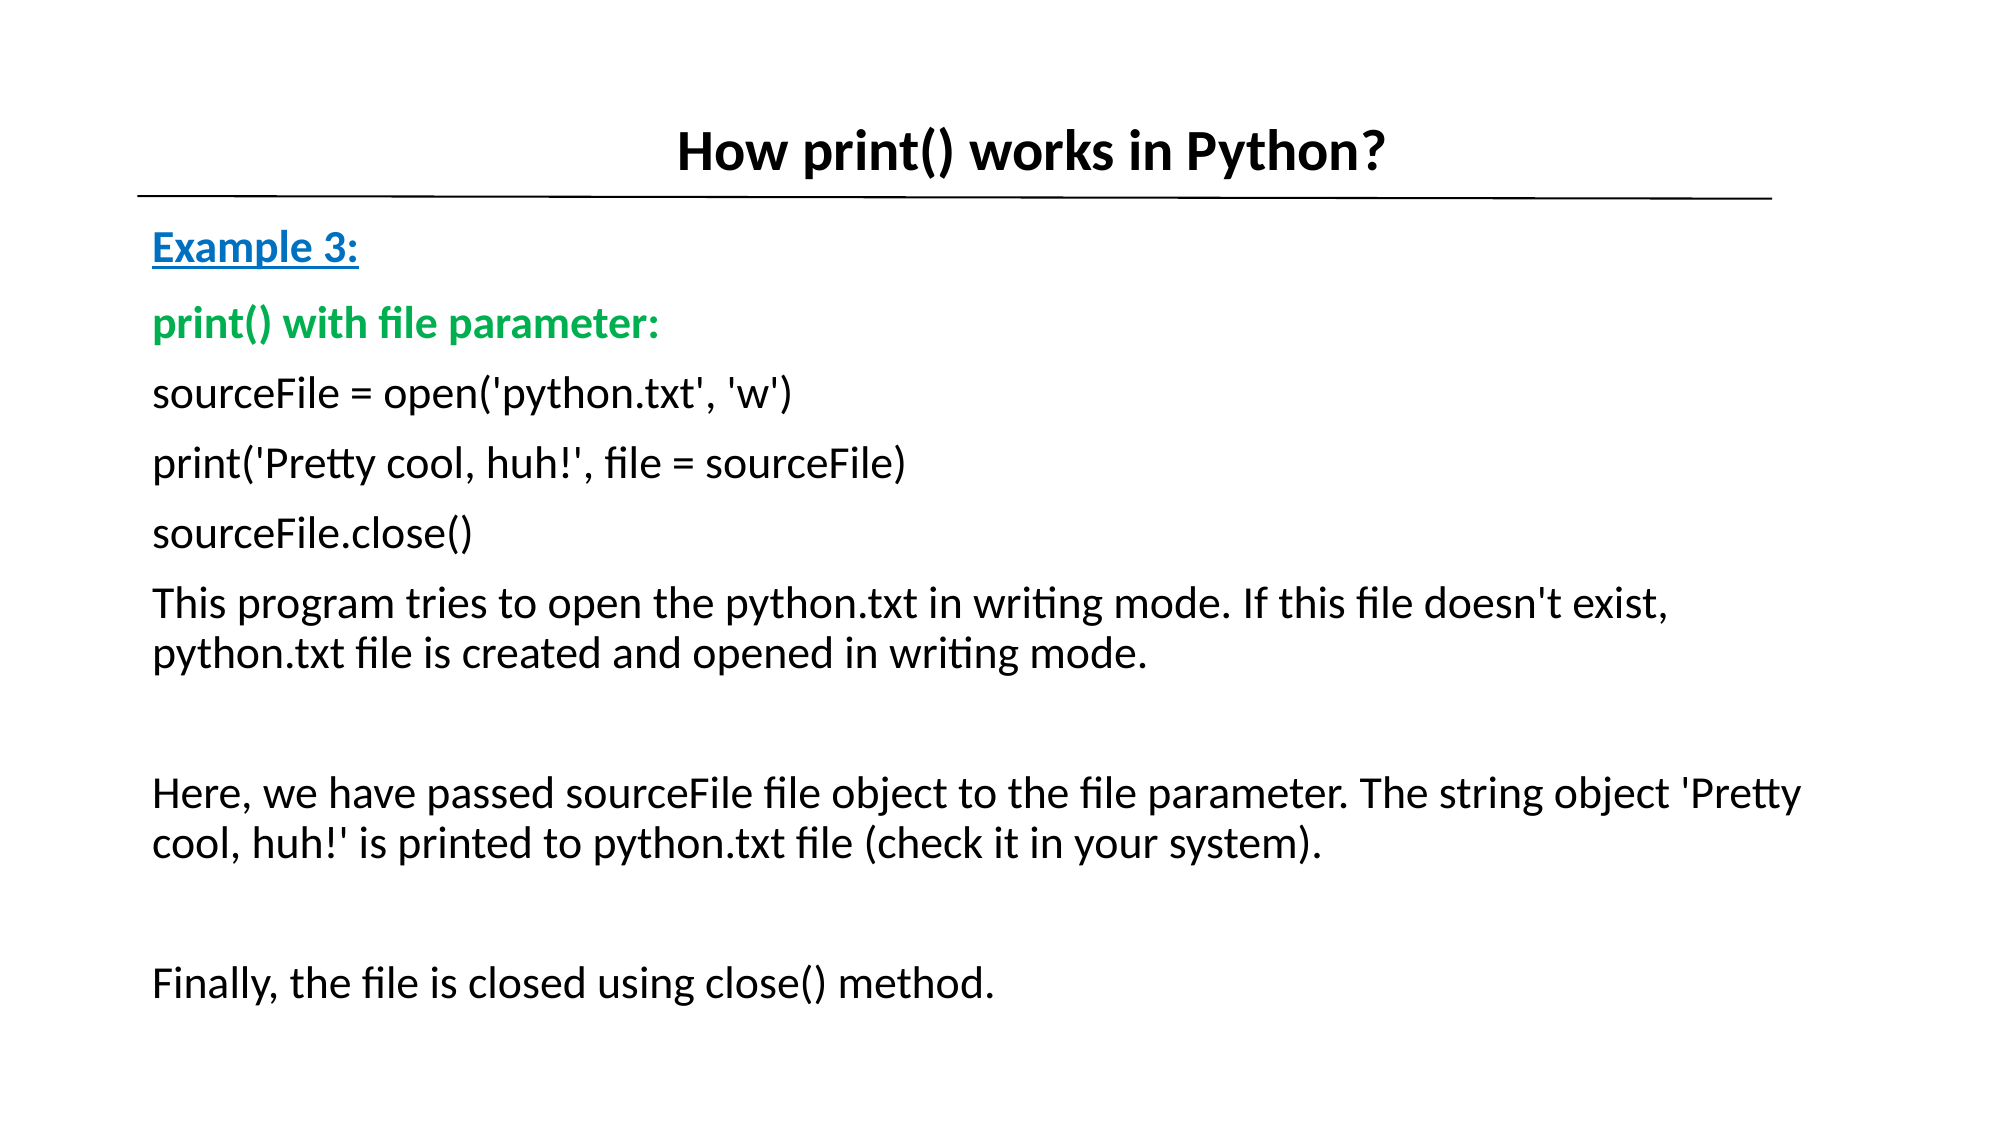

How print() works in Python?
Example 3:
print() with file parameter:
sourceFile = open('python.txt', 'w')
print('Pretty cool, huh!', file = sourceFile)
sourceFile.close()
This program tries to open the python.txt in writing mode. If this file doesn't exist, python.txt file is created and opened in writing mode.

Here, we have passed sourceFile file object to the file parameter. The string object 'Pretty cool, huh!' is printed to python.txt file (check it in your system).

Finally, the file is closed using close() method.